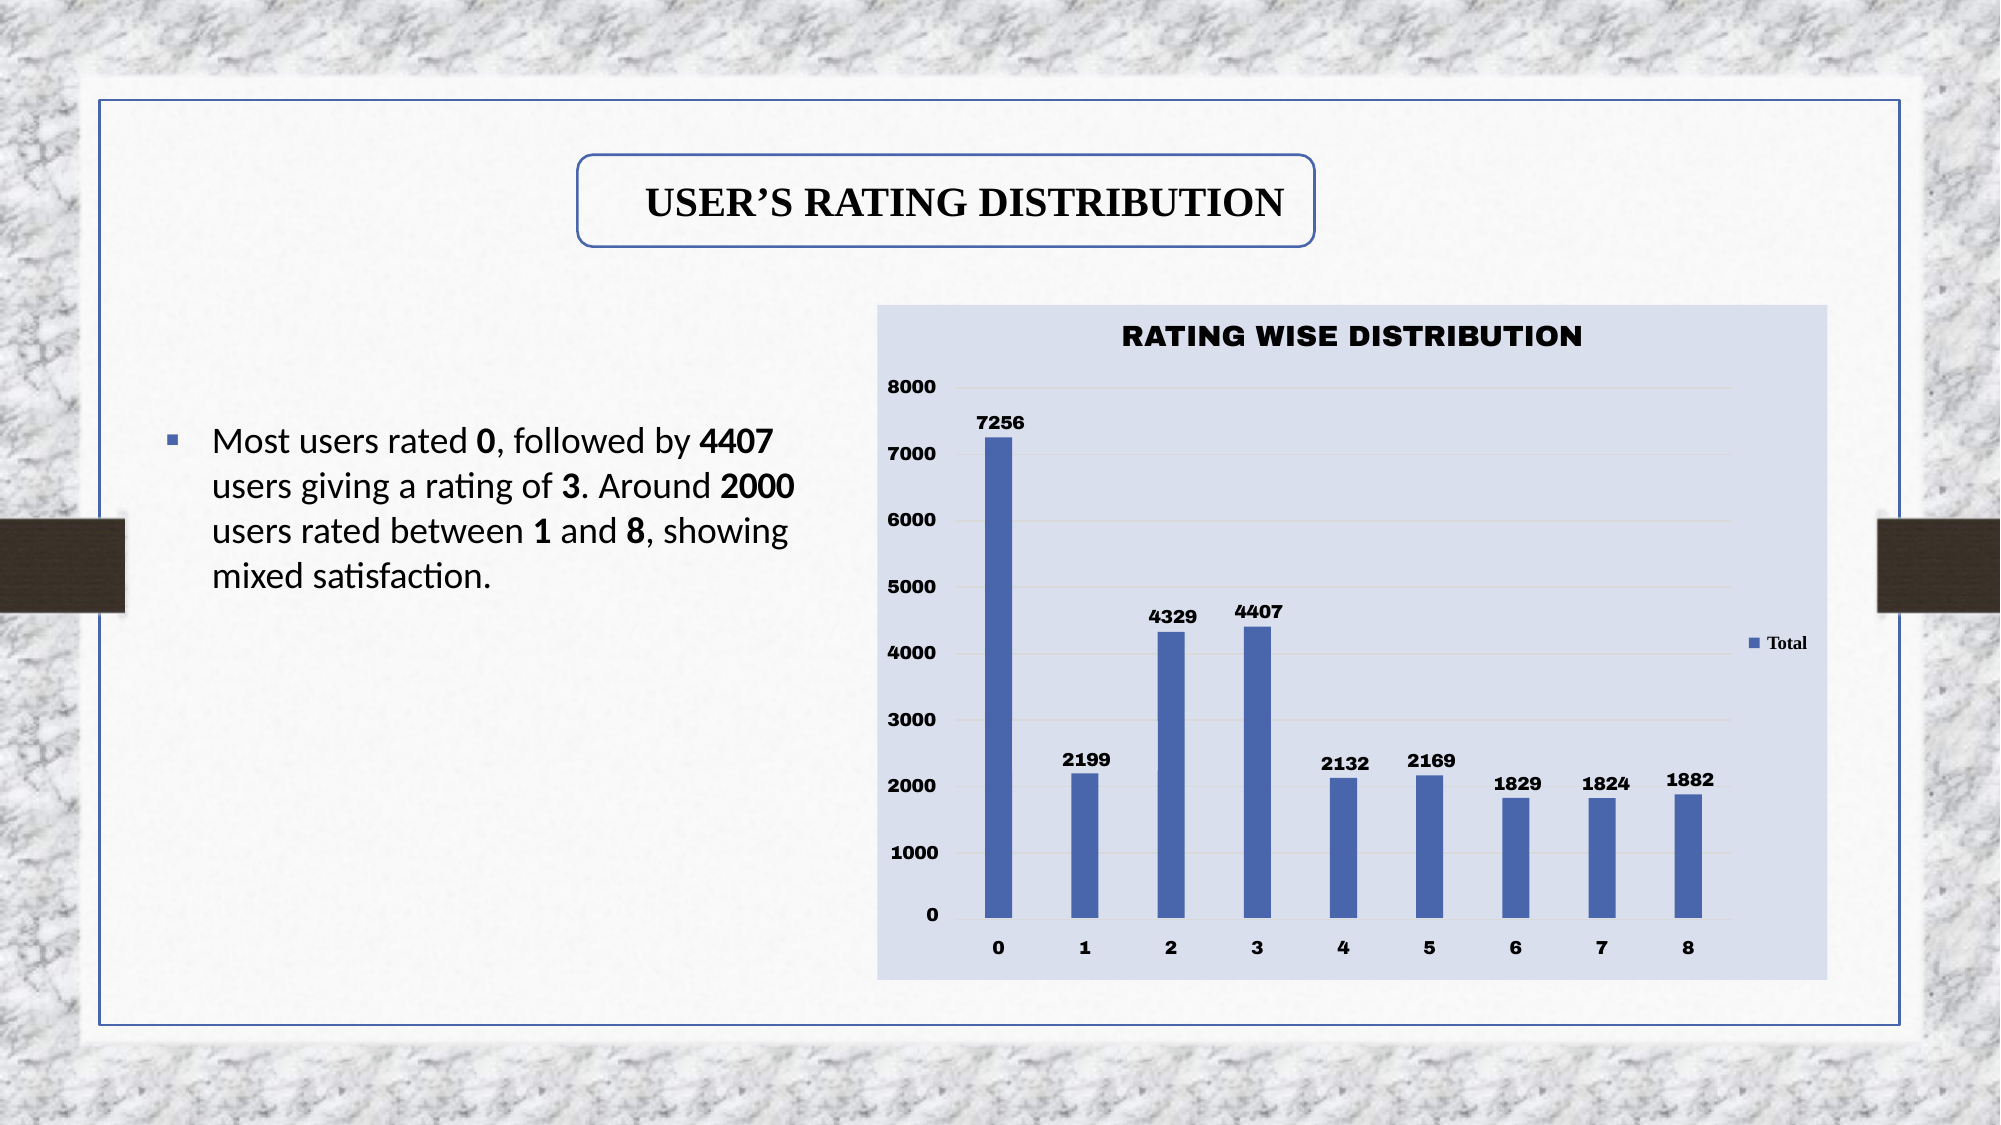

# USER’S RATING DISTRIBUTION

RATING WISE DISTRIBUTION
8000
7256
Most users rated 0, followed by 4407
users giving a rating of 3. Around 2000
7000
users rated between 1 and 8, showing mixed satisfaction.
6000
5000
4407
4329
Total
4000
3000

2199
2169
2132
1882
1829	1824
2000
1000

0
0
1
2
3
4
5
6
7
8